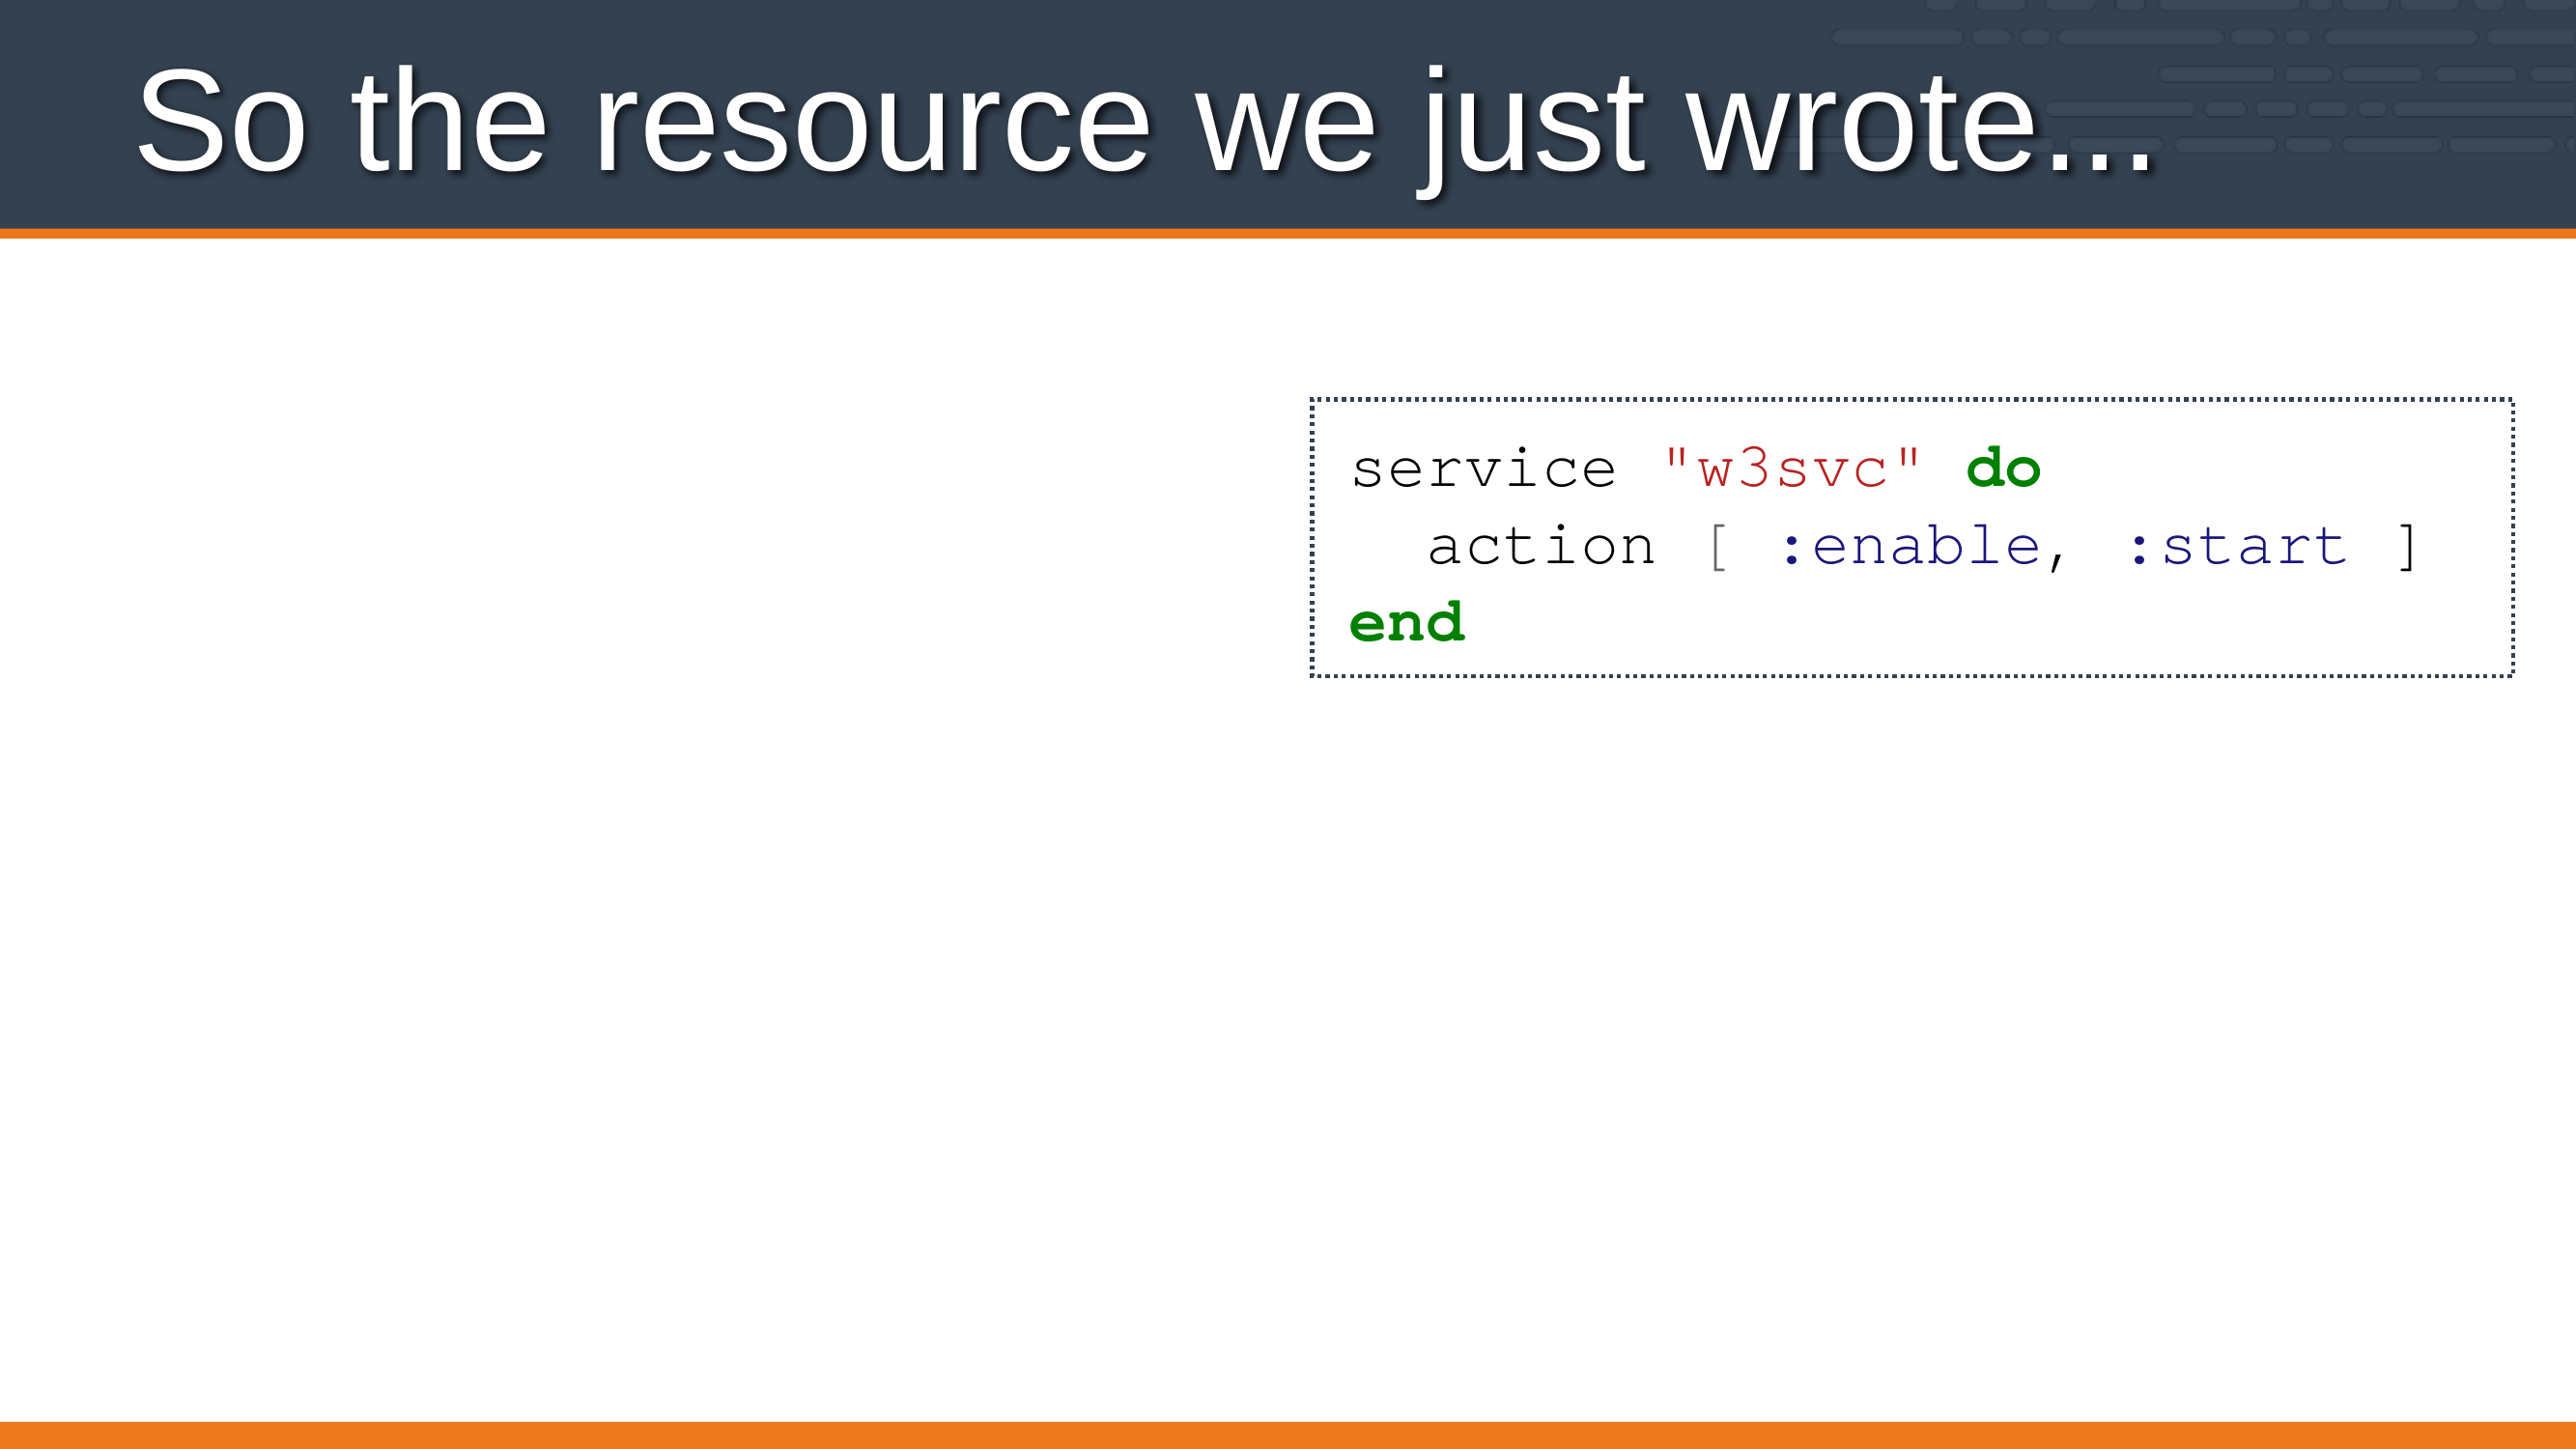

# So the resource we just wrote...
service "w3svc" do
  action [ :enable, :start ]
end